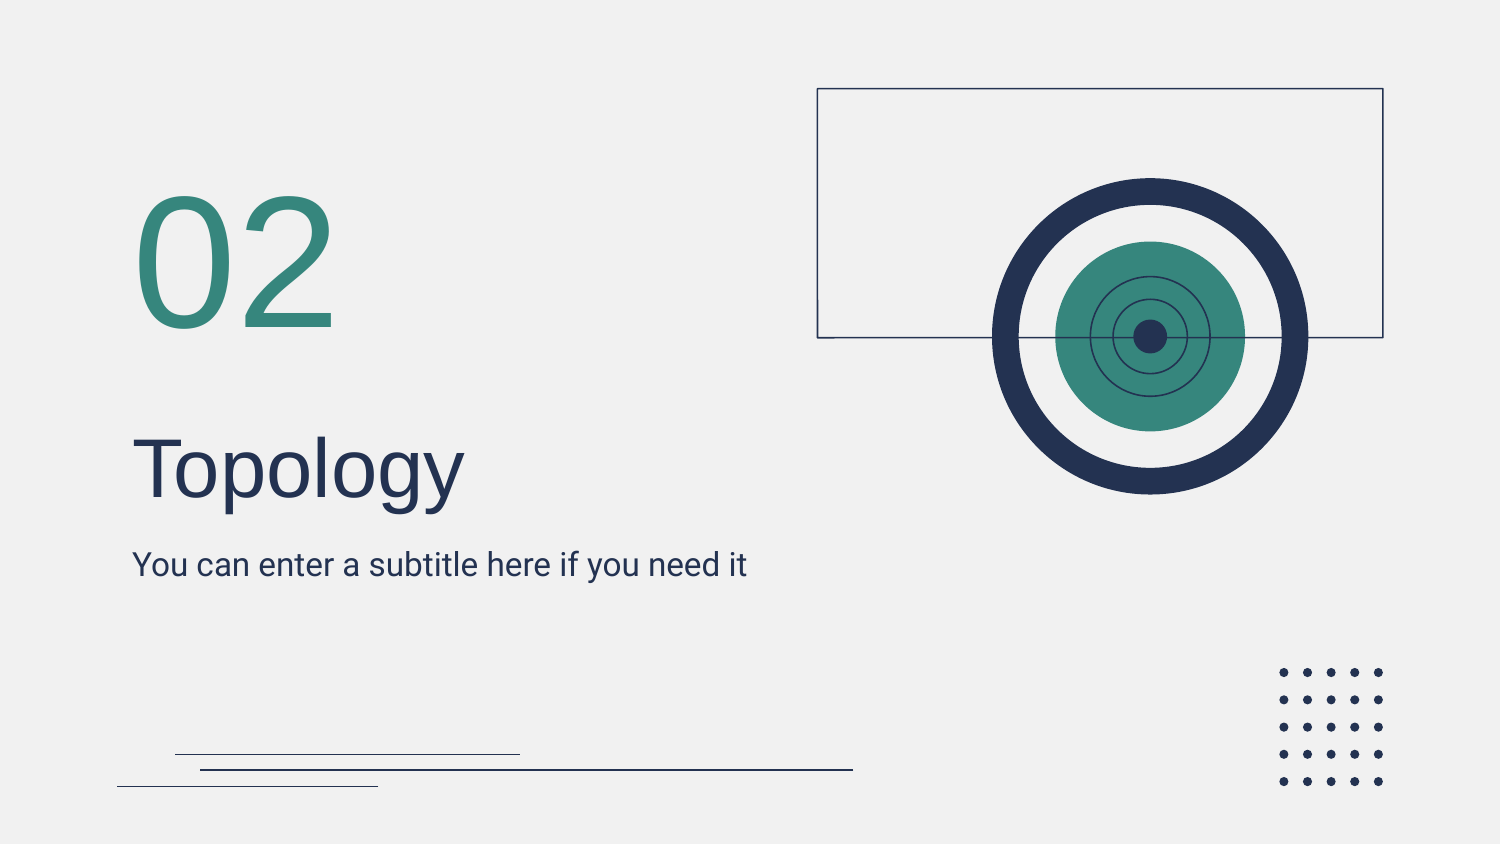

02

# Topology
You can enter a subtitle here if you need it